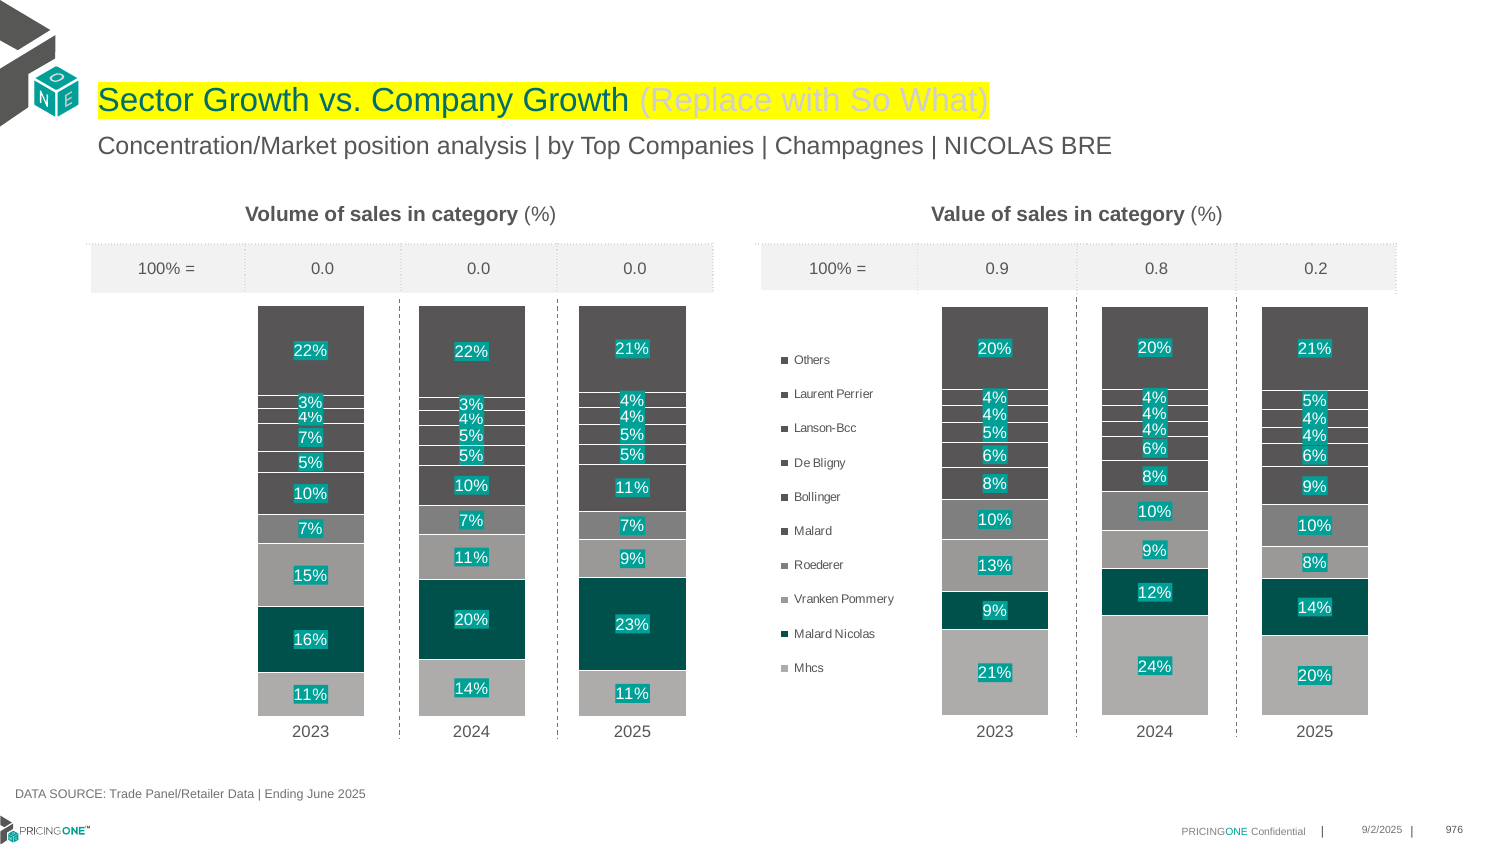

# Sector Growth vs. Company Growth (Replace with So What)
Concentration/Market position analysis | by Top Companies | Champagnes | NICOLAS BRE
| Volume of sales in category (%) |  |  |  |
| --- | --- | --- | --- |
| 100% = | 0.0 | 0.0 | 0.0 |
| Value of sales in category (%) |  |  |  |
| --- | --- | --- | --- |
| 100% = | 0.9 | 0.8 | 0.2 |

### Chart

| Category | Mhcs | Malard Nicolas | Vranken Pommery | Roederer | Malard | Bollinger | De Bligny | Lanson-Bcc | Laurent Perrier | Others |
|---|---|---|---|---|---|---|---|---|---|---|
| 2023 | 0.10745302832491344 | 0.15871033660668674 | 0.15490719191689845 | 0.0705568484986093 | 0.10075495260259976 | 0.053244025657035815 | 0.06624283362661065 | 0.0364420729976727 | 0.03133337117556905 | 0.22035533859340412 |
| 2024 | 0.13849394418114797 | 0.19516850974196945 | 0.10795155344918378 | 0.07240652975250132 | 0.09656398104265403 | 0.04917061611374408 | 0.047919957872564506 | 0.035347551342812006 | 0.03271458662453923 | 0.22426276987888363 |
| 2025 | 0.11200521966072205 | 0.22575032622879512 | 0.09134406263592866 | 0.06981296215745976 | 0.11461505002174859 | 0.048064375815571984 | 0.04849934754240974 | 0.04066985645933014 | 0.037625054371465856 | 0.21161374510656808 |

### Chart

| Category | Mhcs | Malard Nicolas | Vranken Pommery | Roederer | Malard | Bollinger | De Bligny | Lanson-Bcc | Laurent Perrier | Others |
|---|---|---|---|---|---|---|---|---|---|---|
| 2023 | 0.21001119732614604 | 0.09416782484906117 | 0.12564300223383842 | 0.09810658278987852 | 0.0785129500734297 | 0.061359096561464314 | 0.04774337303976457 | 0.0407143781545231 | 0.03972293651284879 | 0.20401865845904535 |
| 2024 | 0.24348285587506904 | 0.115352281648334 | 0.09256929897639657 | 0.09629735445855968 | 0.07639416506853731 | 0.05793592902409393 | 0.03726538470776672 | 0.03901500450678799 | 0.03909717595688653 | 0.20259054977756819 |
| 2025 | 0.1968022242439186 | 0.13733600877454022 | 0.0796085466742622 | 0.10165117801603564 | 0.09217943594670658 | 0.056809196262317944 | 0.03886475134551453 | 0.0448377305229864 | 0.04596855789751133 | 0.2059423703162065 |
DATA SOURCE: Trade Panel/Retailer Data | Ending June 2025

9/2/2025
976